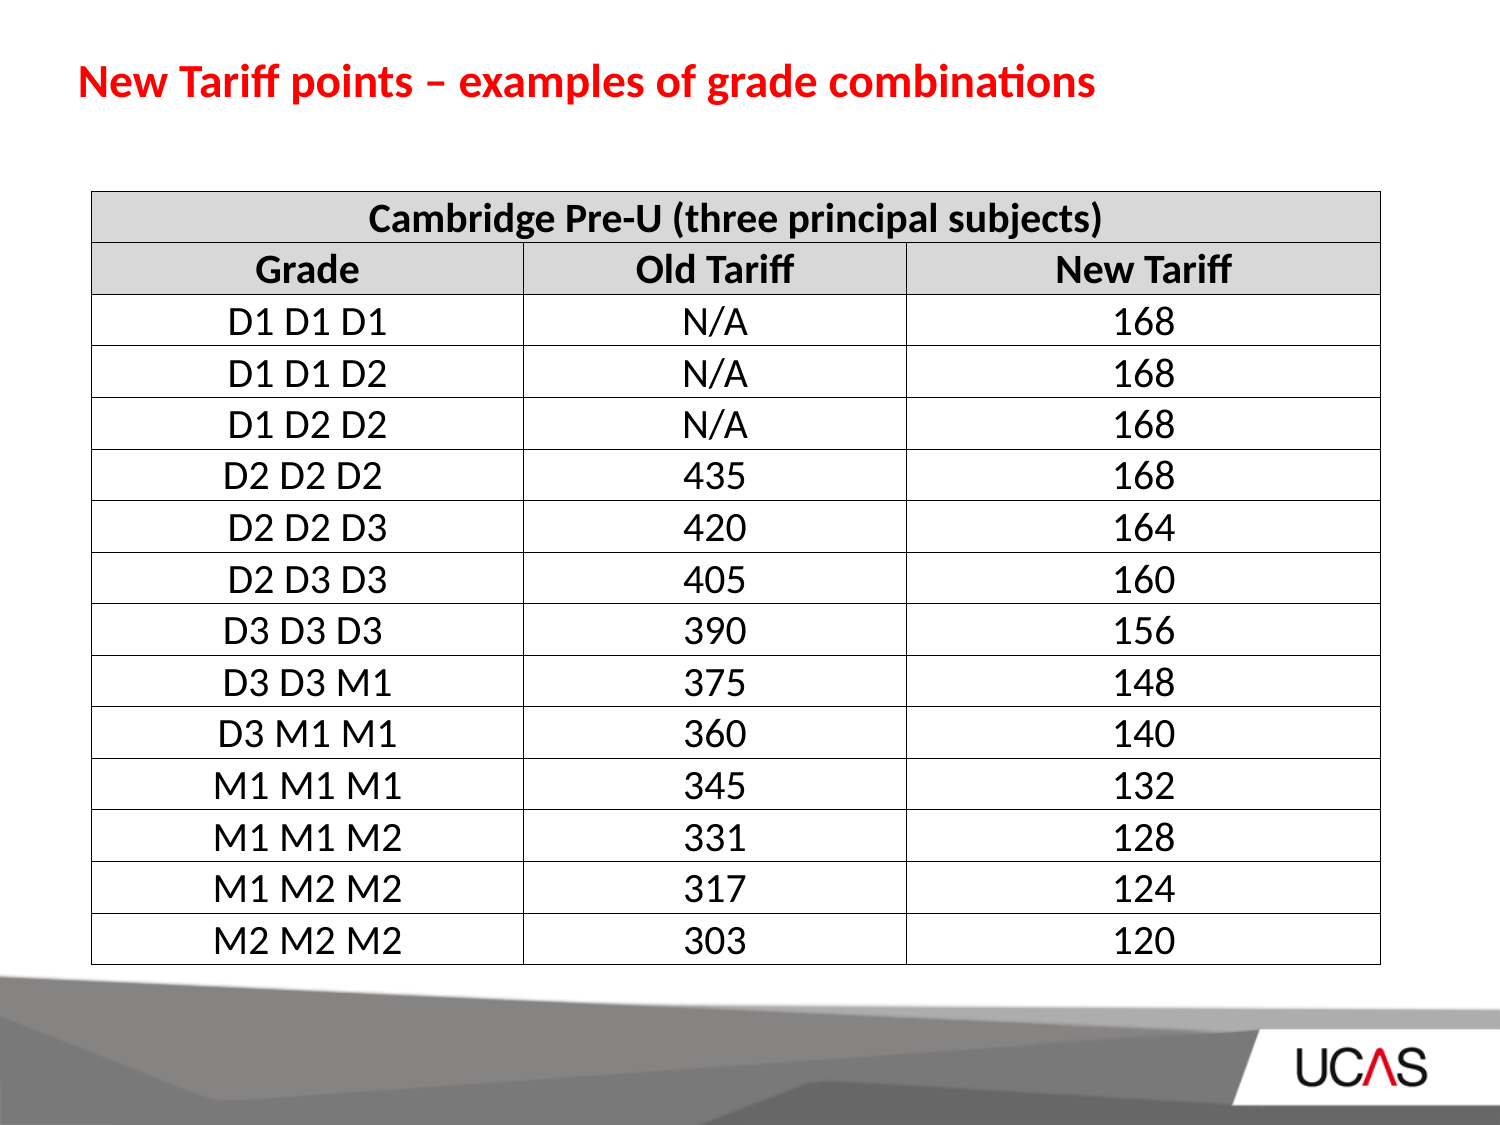

# New Tariff points – examples of grade combinations
| Cambridge Pre-U (three principal subjects) |  |  |
| --- | --- | --- |
| Grade | Old Tariff | New Tariff |
| D1 D1 D1 | N/A | 168 |
| D1 D1 D2 | N/A | 168 |
| D1 D2 D2 | N/A | 168 |
| D2 D2 D2 | 435 | 168 |
| D2 D2 D3 | 420 | 164 |
| D2 D3 D3 | 405 | 160 |
| D3 D3 D3 | 390 | 156 |
| D3 D3 M1 | 375 | 148 |
| D3 M1 M1 | 360 | 140 |
| M1 M1 M1 | 345 | 132 |
| M1 M1 M2 | 331 | 128 |
| M1 M2 M2 | 317 | 124 |
| M2 M2 M2 | 303 | 120 |